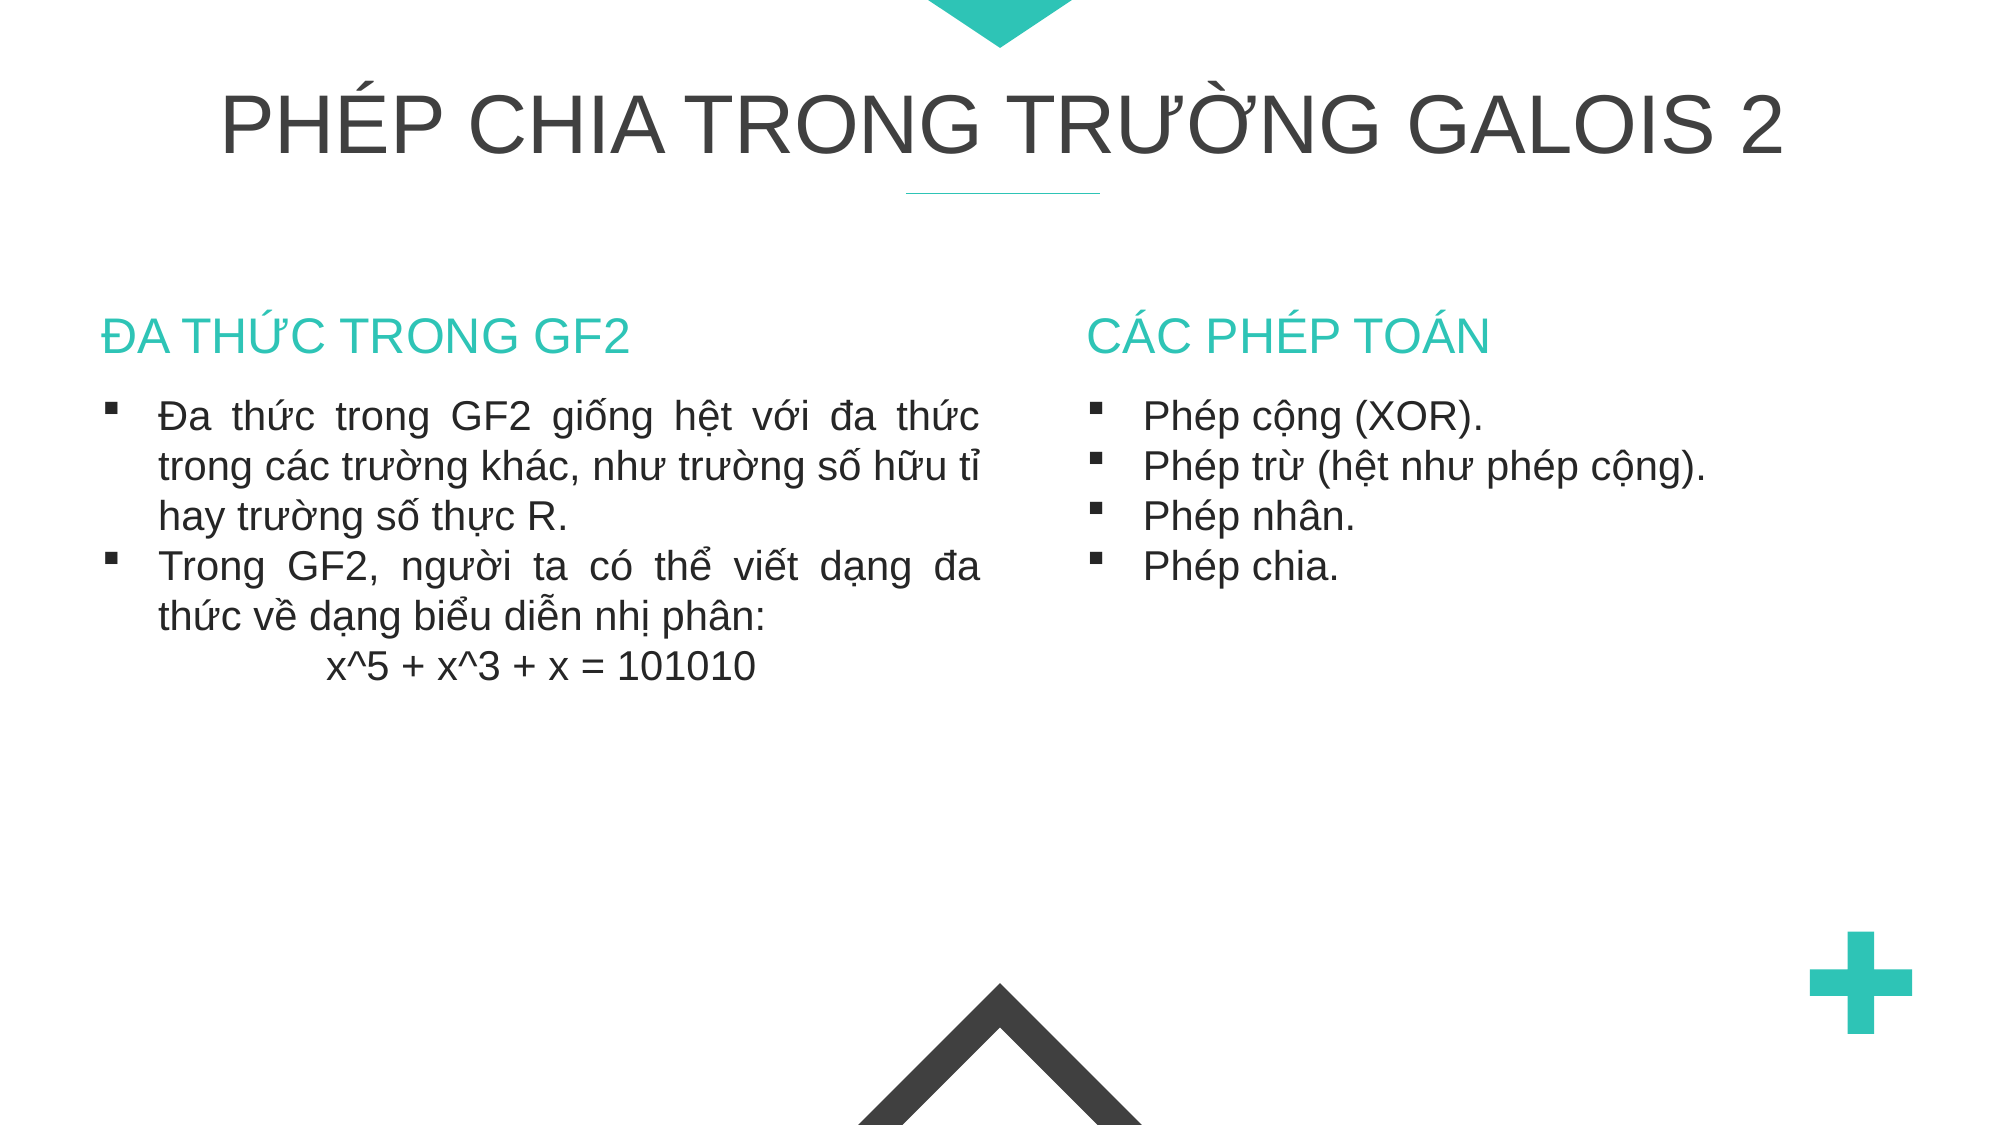

PHÉP CHIA TRONG TRƯỜNG GALOIS 2
ĐA THỨC TRONG GF2
Đa thức trong GF2 giống hệt với đa thức trong các trường khác, như trường số hữu tỉ hay trường số thực R.
Trong GF2, người ta có thể viết dạng đa thức về dạng biểu diễn nhị phân:
x^5 + x^3 + x = 101010
CÁC PHÉP TOÁN
Phép cộng (XOR).
Phép trừ (hệt như phép cộng).
Phép nhân.
Phép chia.